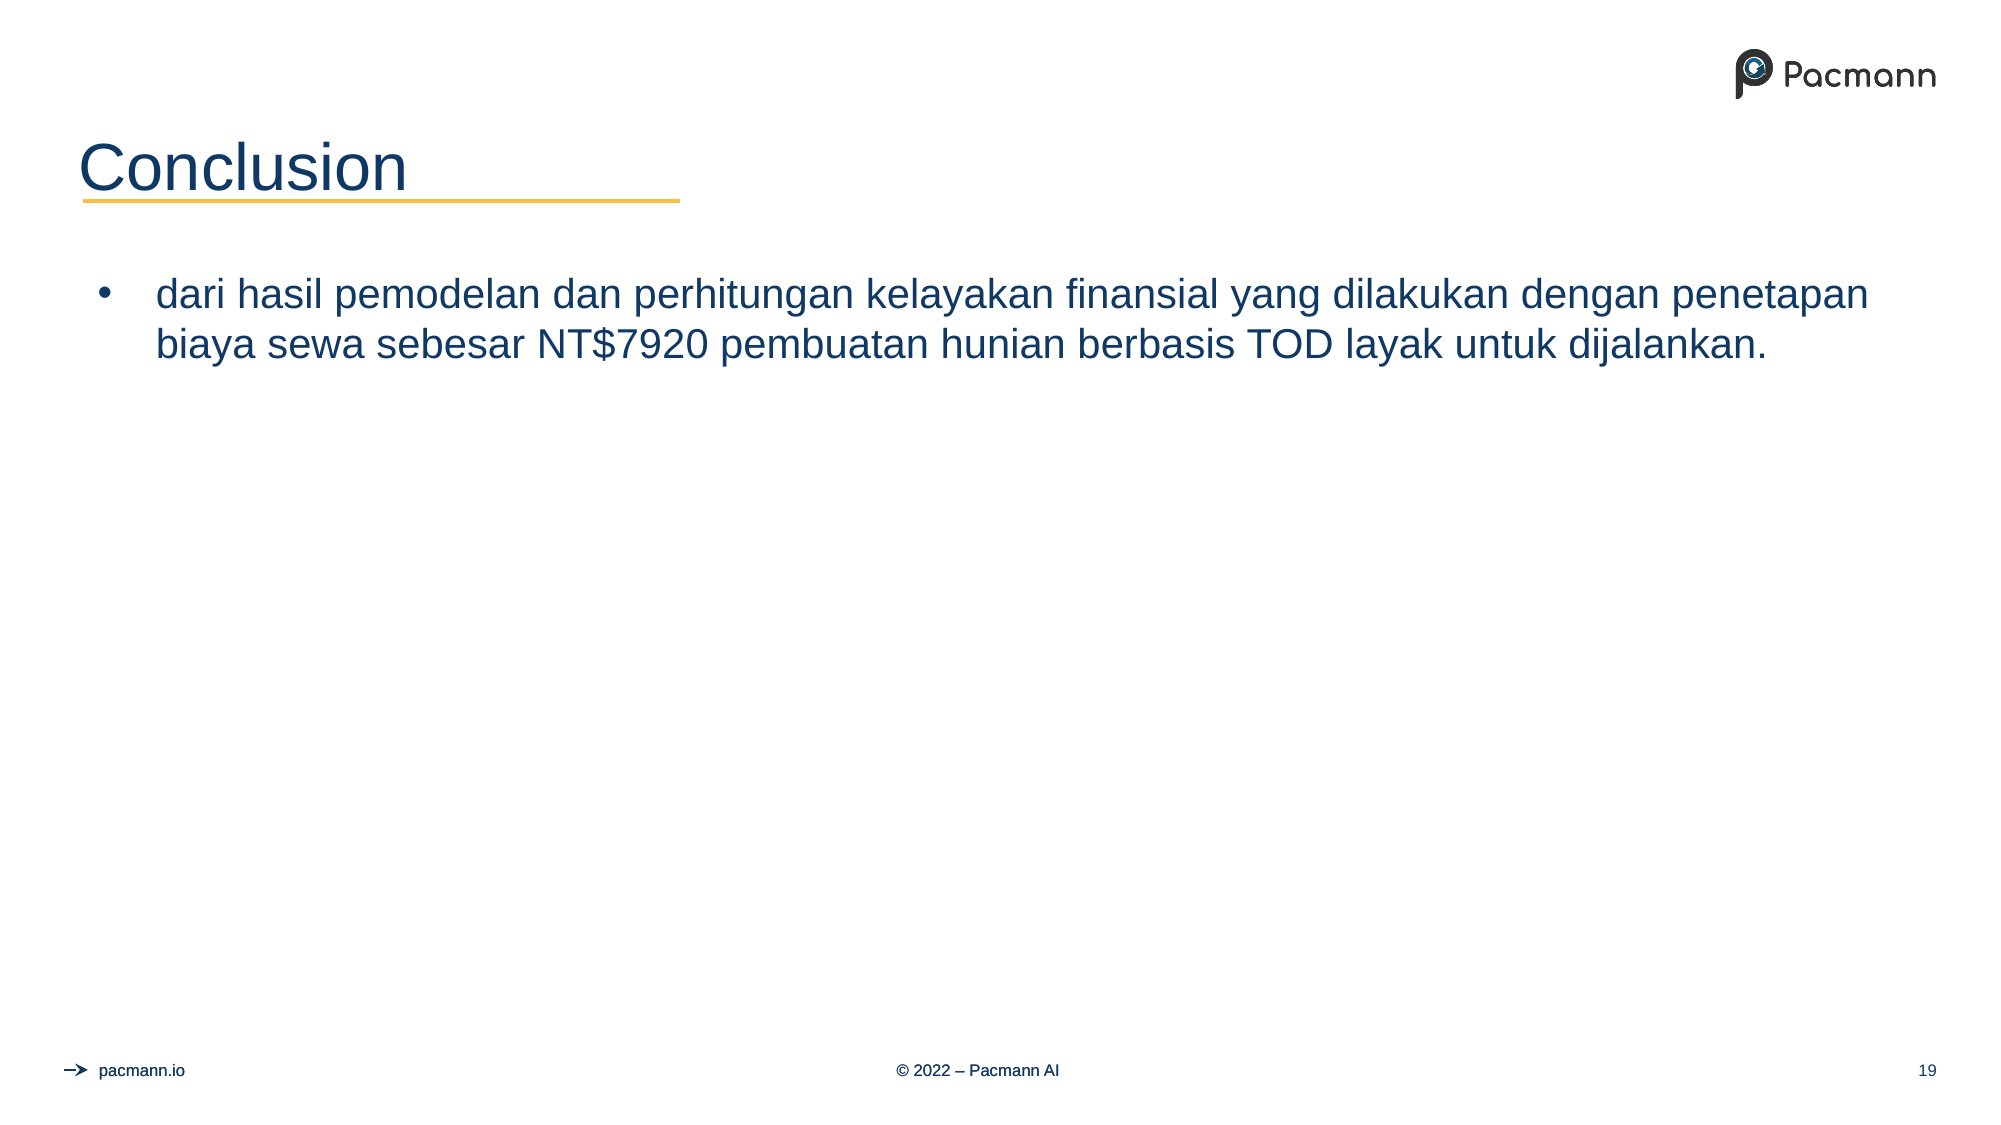

# Conclusion
dari hasil pemodelan dan perhitungan kelayakan finansial yang dilakukan dengan penetapan biaya sewa sebesar NT$7920 pembuatan hunian berbasis TOD layak untuk dijalankan.